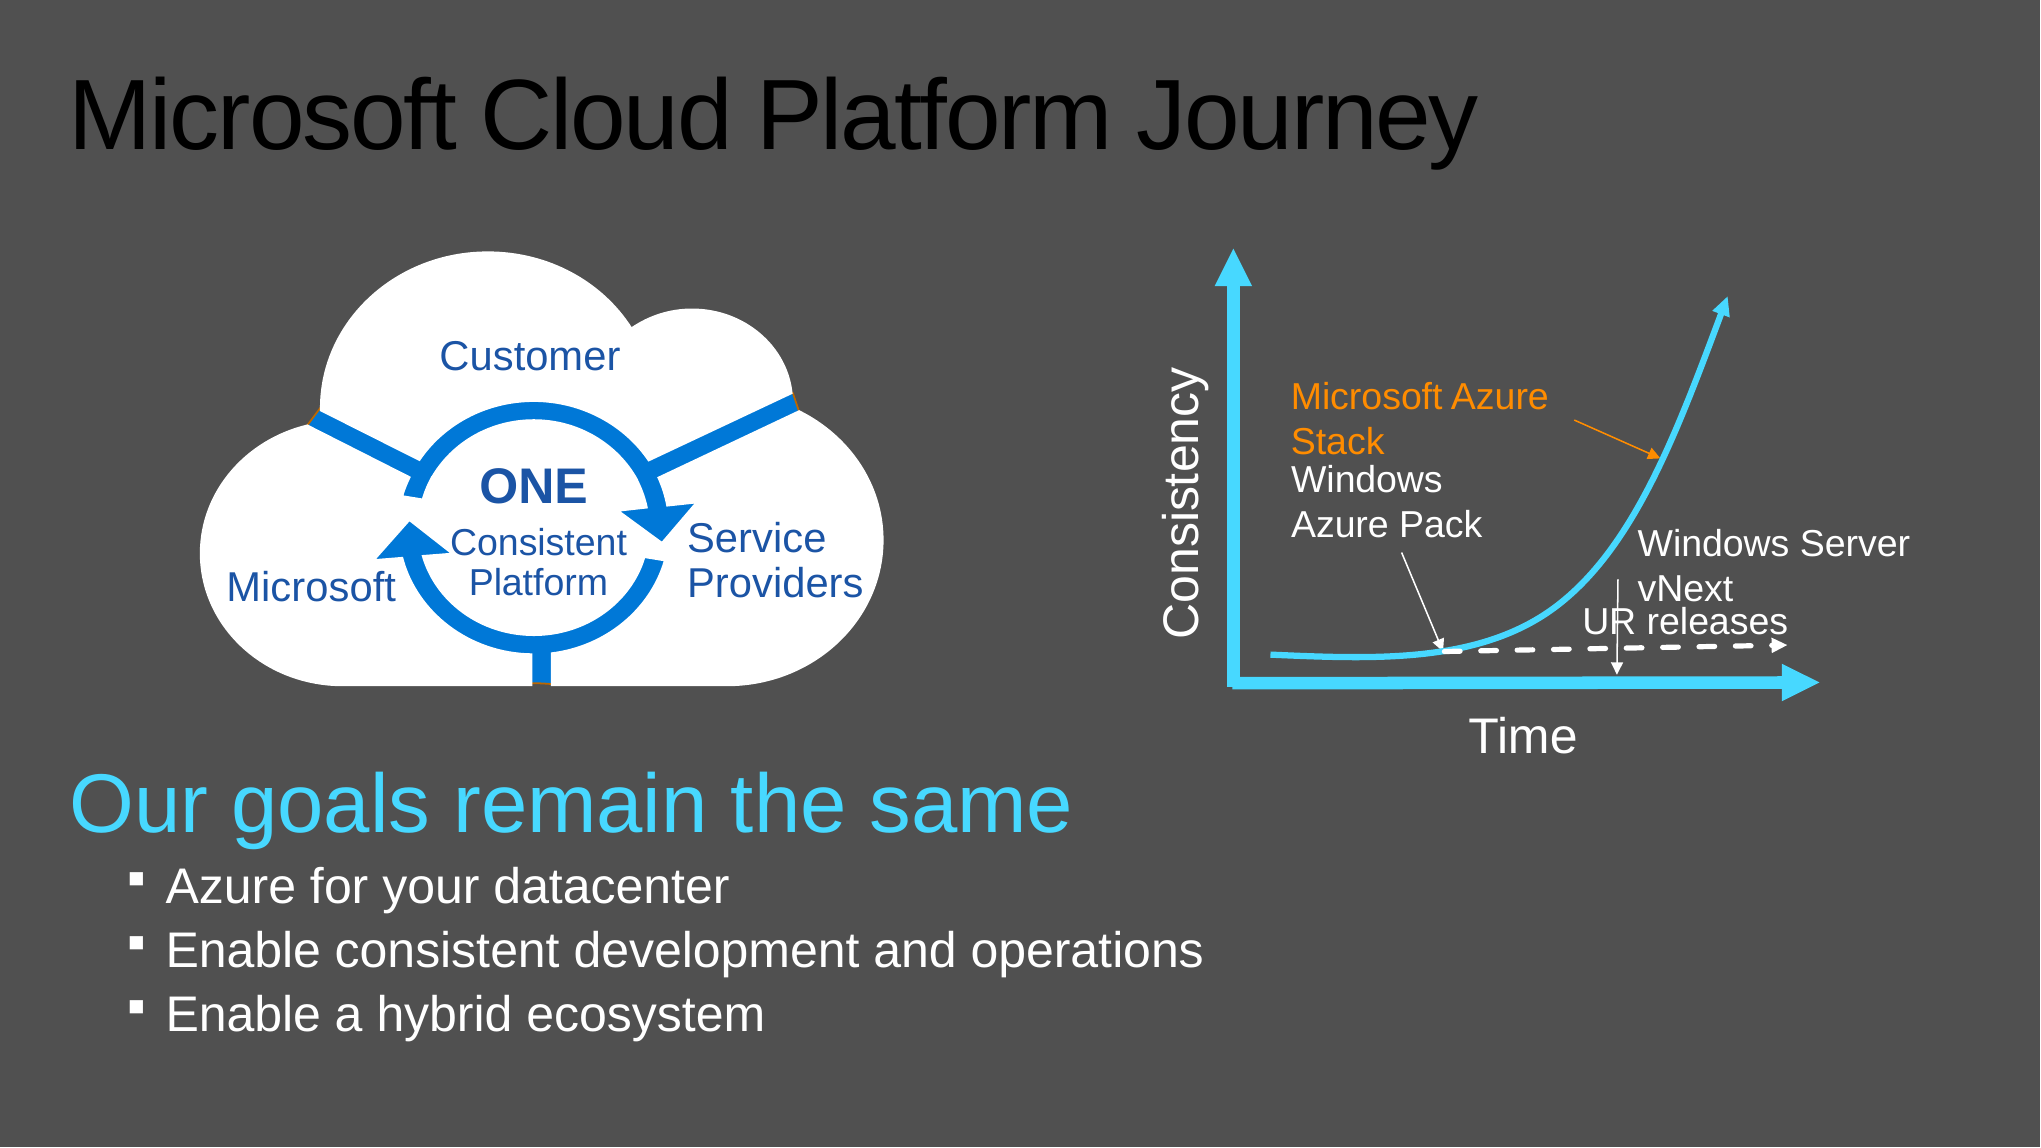

# Microsoft Cloud Platform Journey

Customer
ONE
Service
Providers
Consistent
Platform
Microsoft

Microsoft Azure Stack
Windows
Azure Pack

Consistency
Windows Server
vNext
UR releases

Time
Our goals remain the same
Azure for your datacenter
Enable consistent development and operations
Enable a hybrid ecosystem